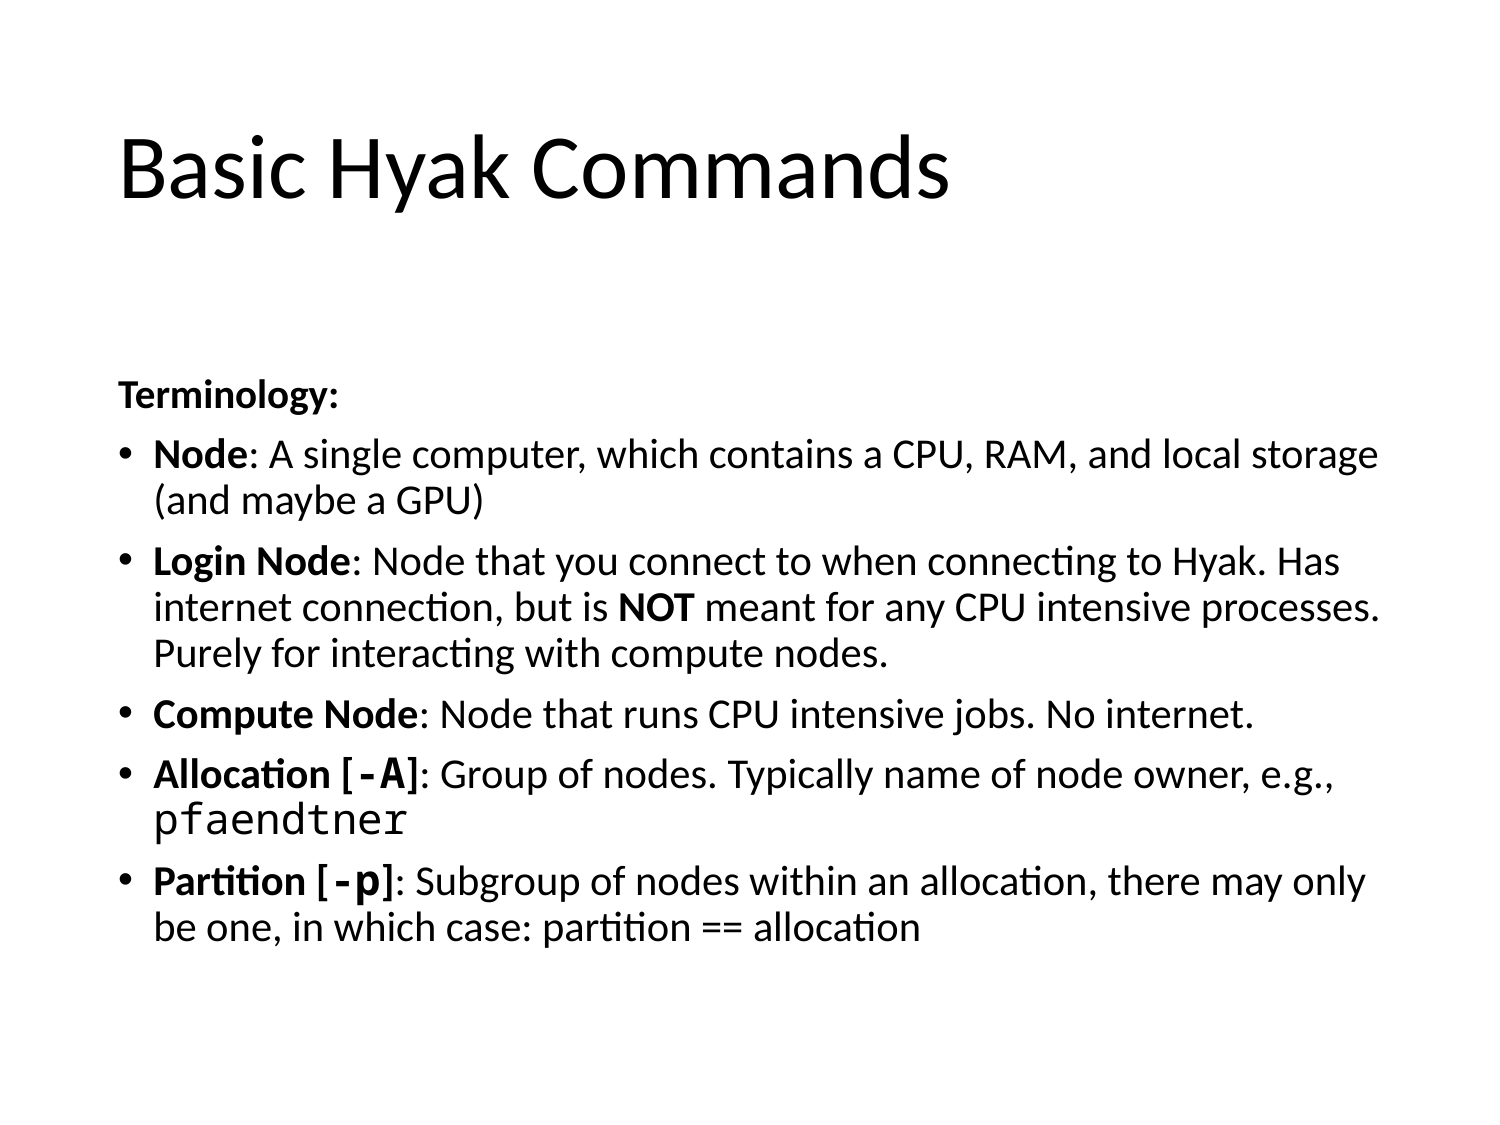

# Basic Hyak Commands
Terminology:
Node: A single computer, which contains a CPU, RAM, and local storage (and maybe a GPU)
Login Node: Node that you connect to when connecting to Hyak. Has internet connection, but is NOT meant for any CPU intensive processes. Purely for interacting with compute nodes.
Compute Node: Node that runs CPU intensive jobs. No internet.
Allocation [-A]: Group of nodes. Typically name of node owner, e.g., pfaendtner
Partition [-p]: Subgroup of nodes within an allocation, there may only be one, in which case: partition == allocation